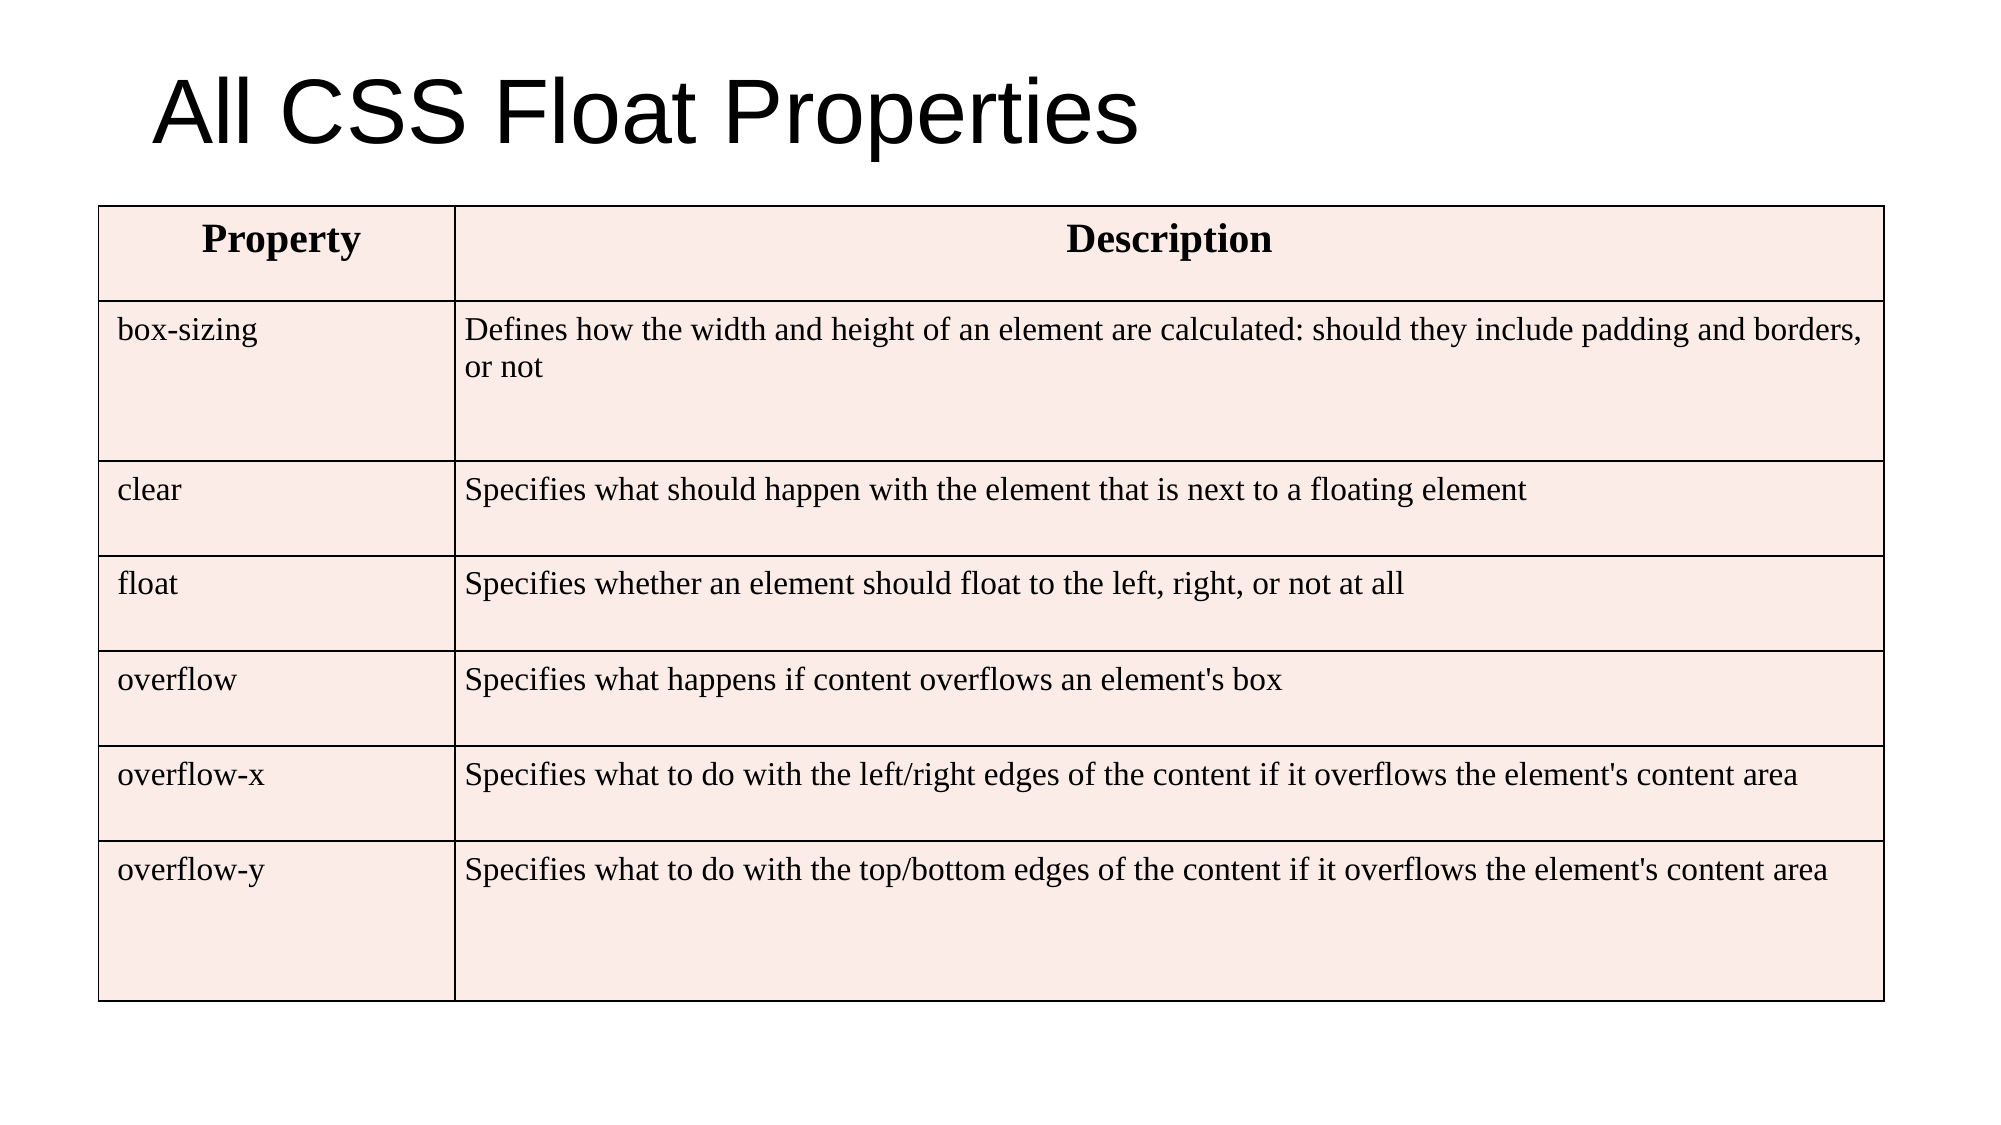

# All CSS Float Properties
| Property | Description |
| --- | --- |
| box-sizing | Defines how the width and height of an element are calculated: should they include padding and borders, or not |
| clear | Specifies what should happen with the element that is next to a floating element |
| float | Specifies whether an element should float to the left, right, or not at all |
| overflow | Specifies what happens if content overflows an element's box |
| overflow-x | Specifies what to do with the left/right edges of the content if it overflows the element's content area |
| overflow-y | Specifies what to do with the top/bottom edges of the content if it overflows the element's content area |